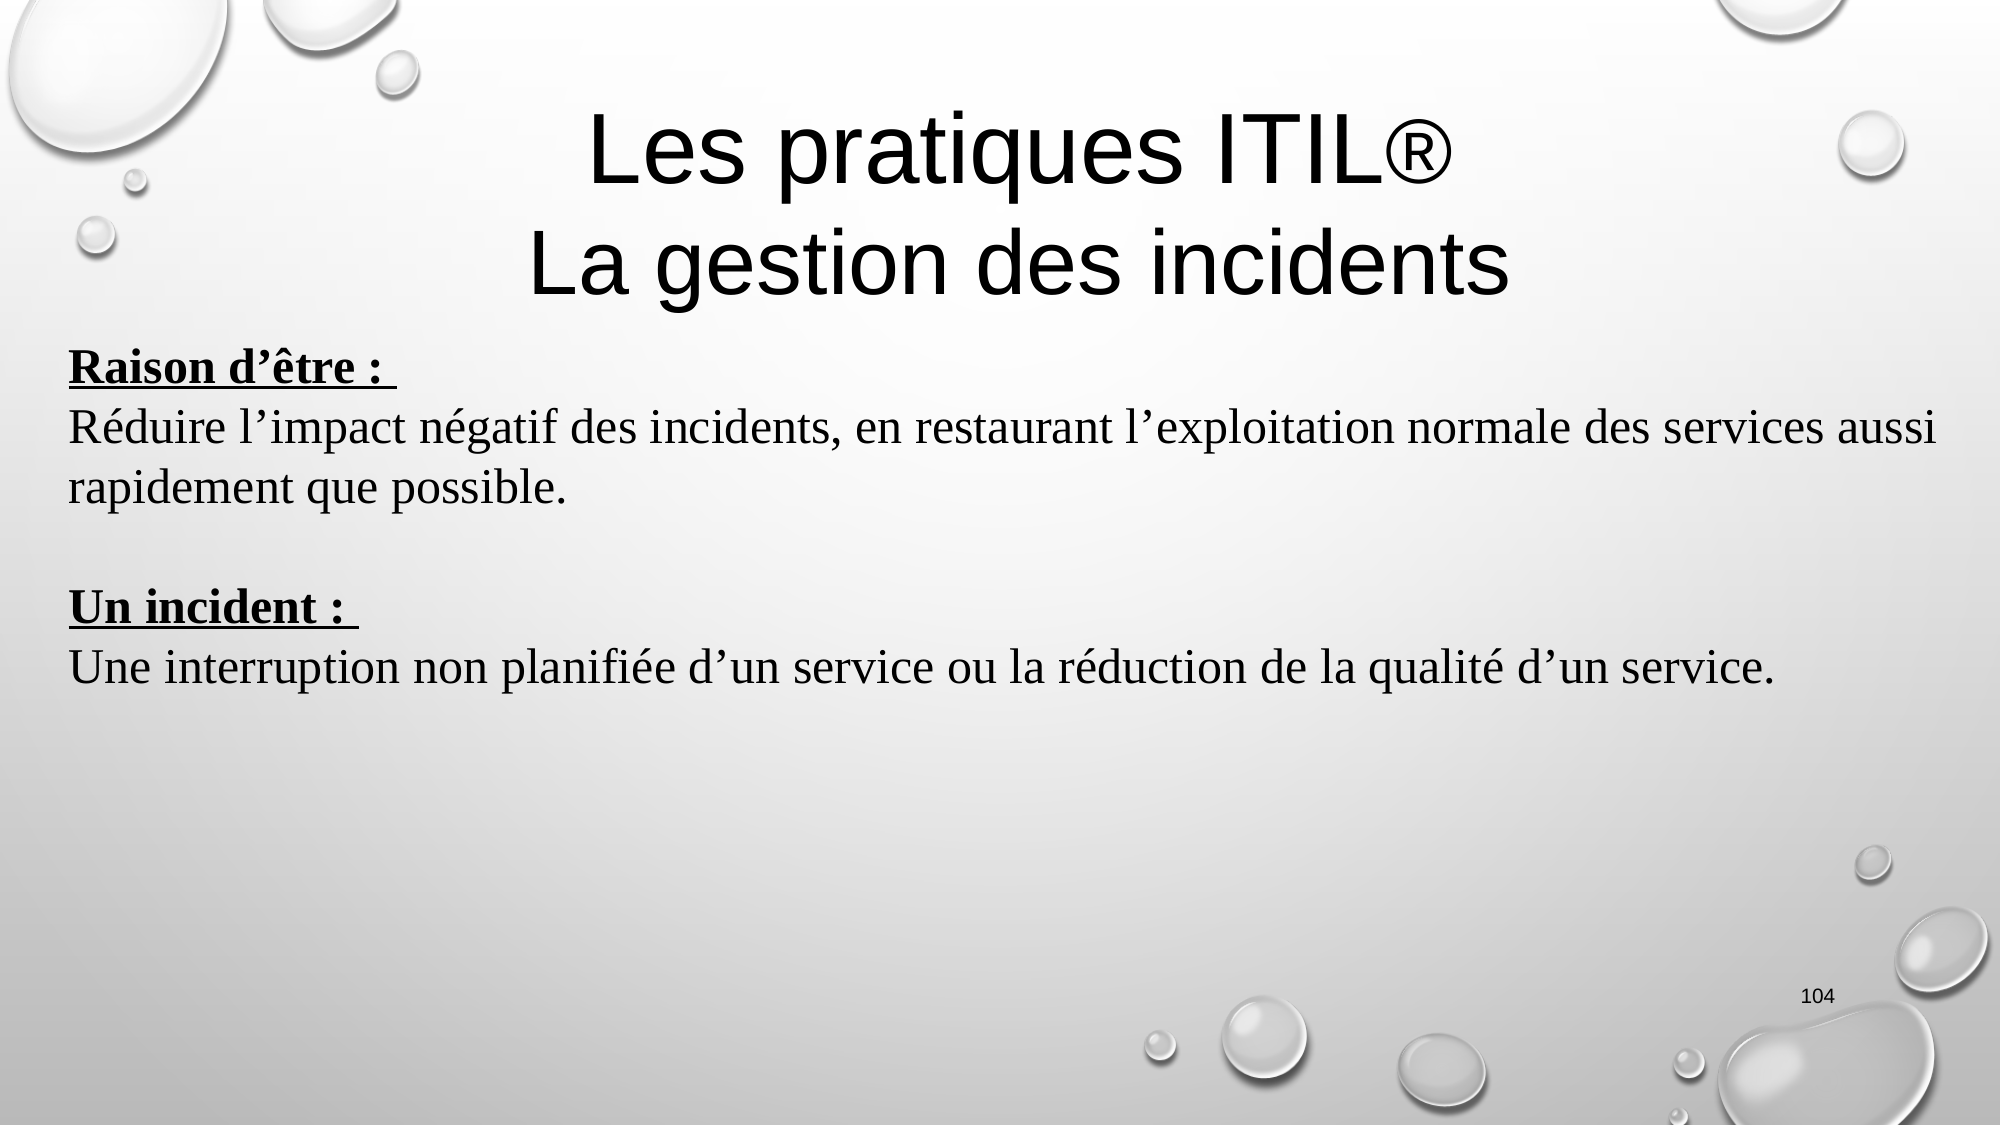

Les pratiques ITIL®
La gestion des incidents
Raison d’être :
Réduire l’impact négatif des incidents, en restaurant l’exploitation normale des services aussi
rapidement que possible.

Un incident :
Une interruption non planifiée d’un service ou la réduction de la qualité d’un service.
104